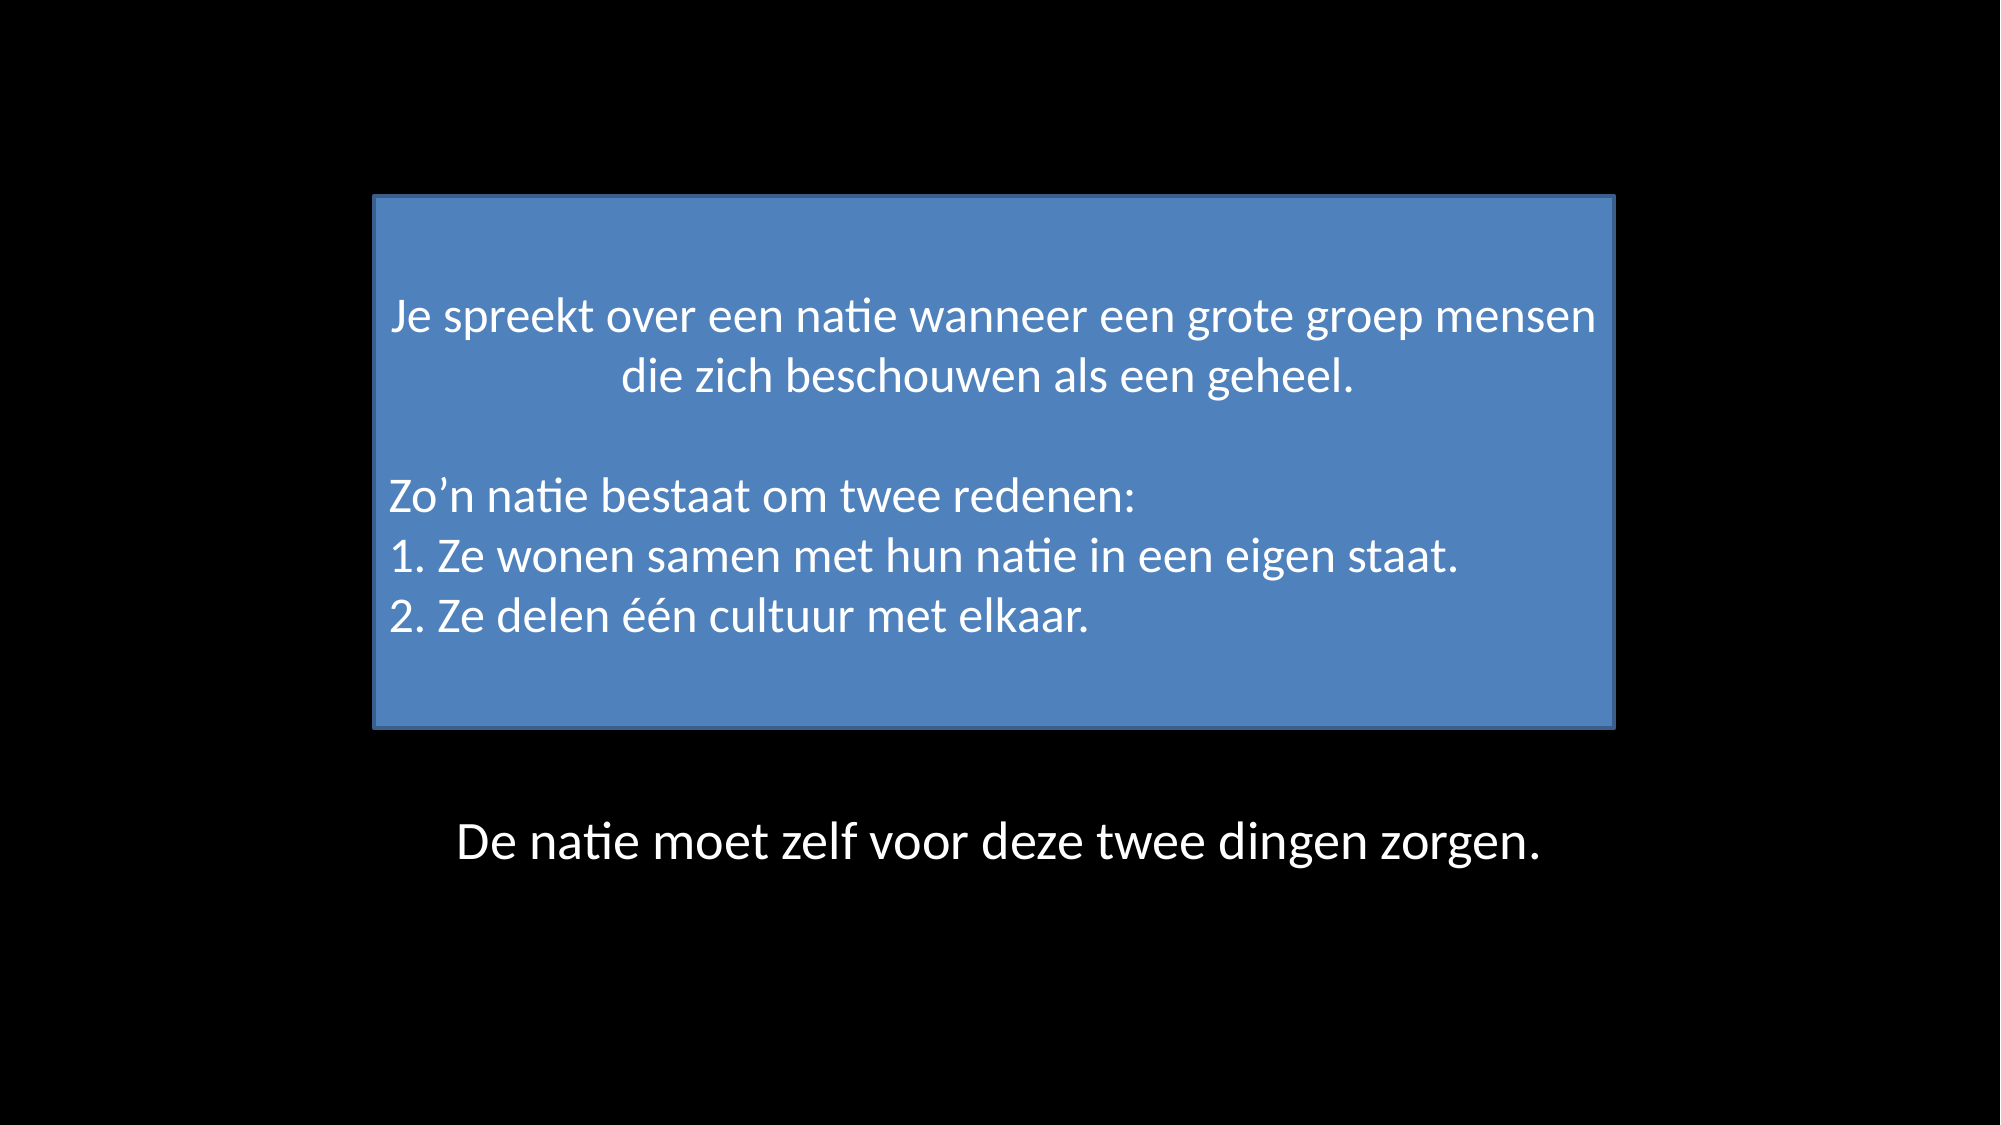

Je spreekt over een natie wanneer een grote groep mensen die zich beschouwen als een geheel.

Zo’n natie bestaat om twee redenen:
1. Ze wonen samen met hun natie in een eigen staat.
2. Ze delen één cultuur met elkaar.
#
De natie moet zelf voor deze twee dingen zorgen.